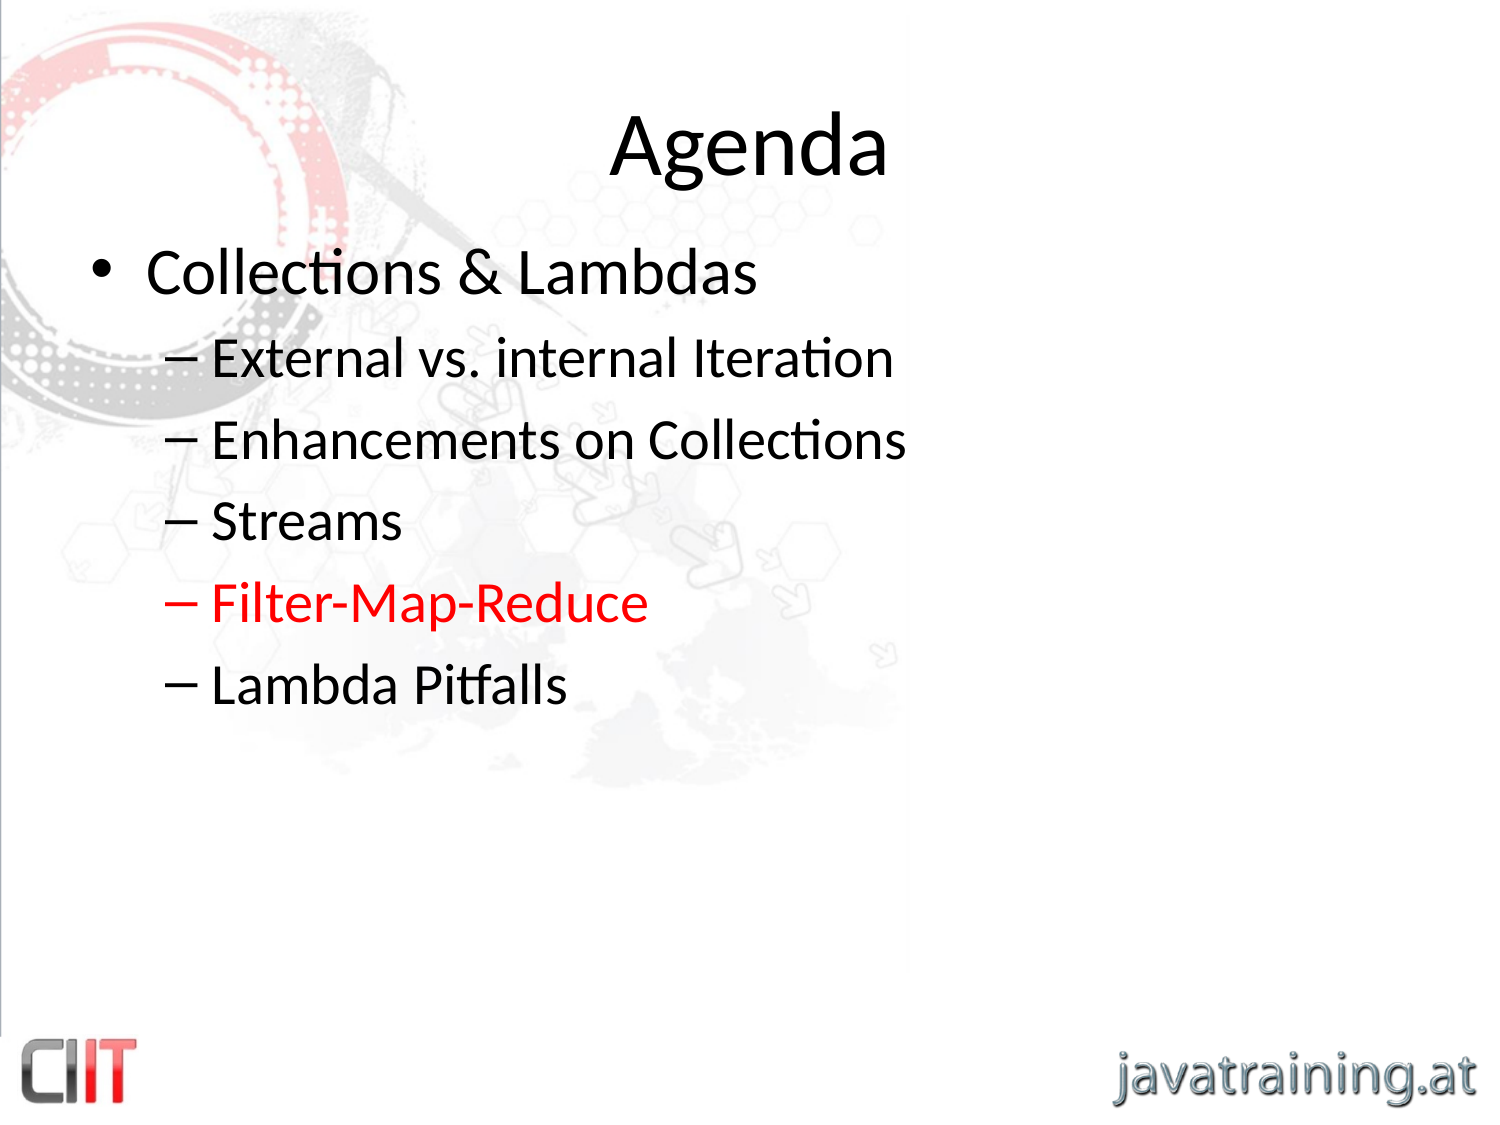

# Agenda
Collections & Lambdas
External vs. internal Iteration
Enhancements on Collections
Streams
Filter-Map-Reduce
Lambda Pitfalls